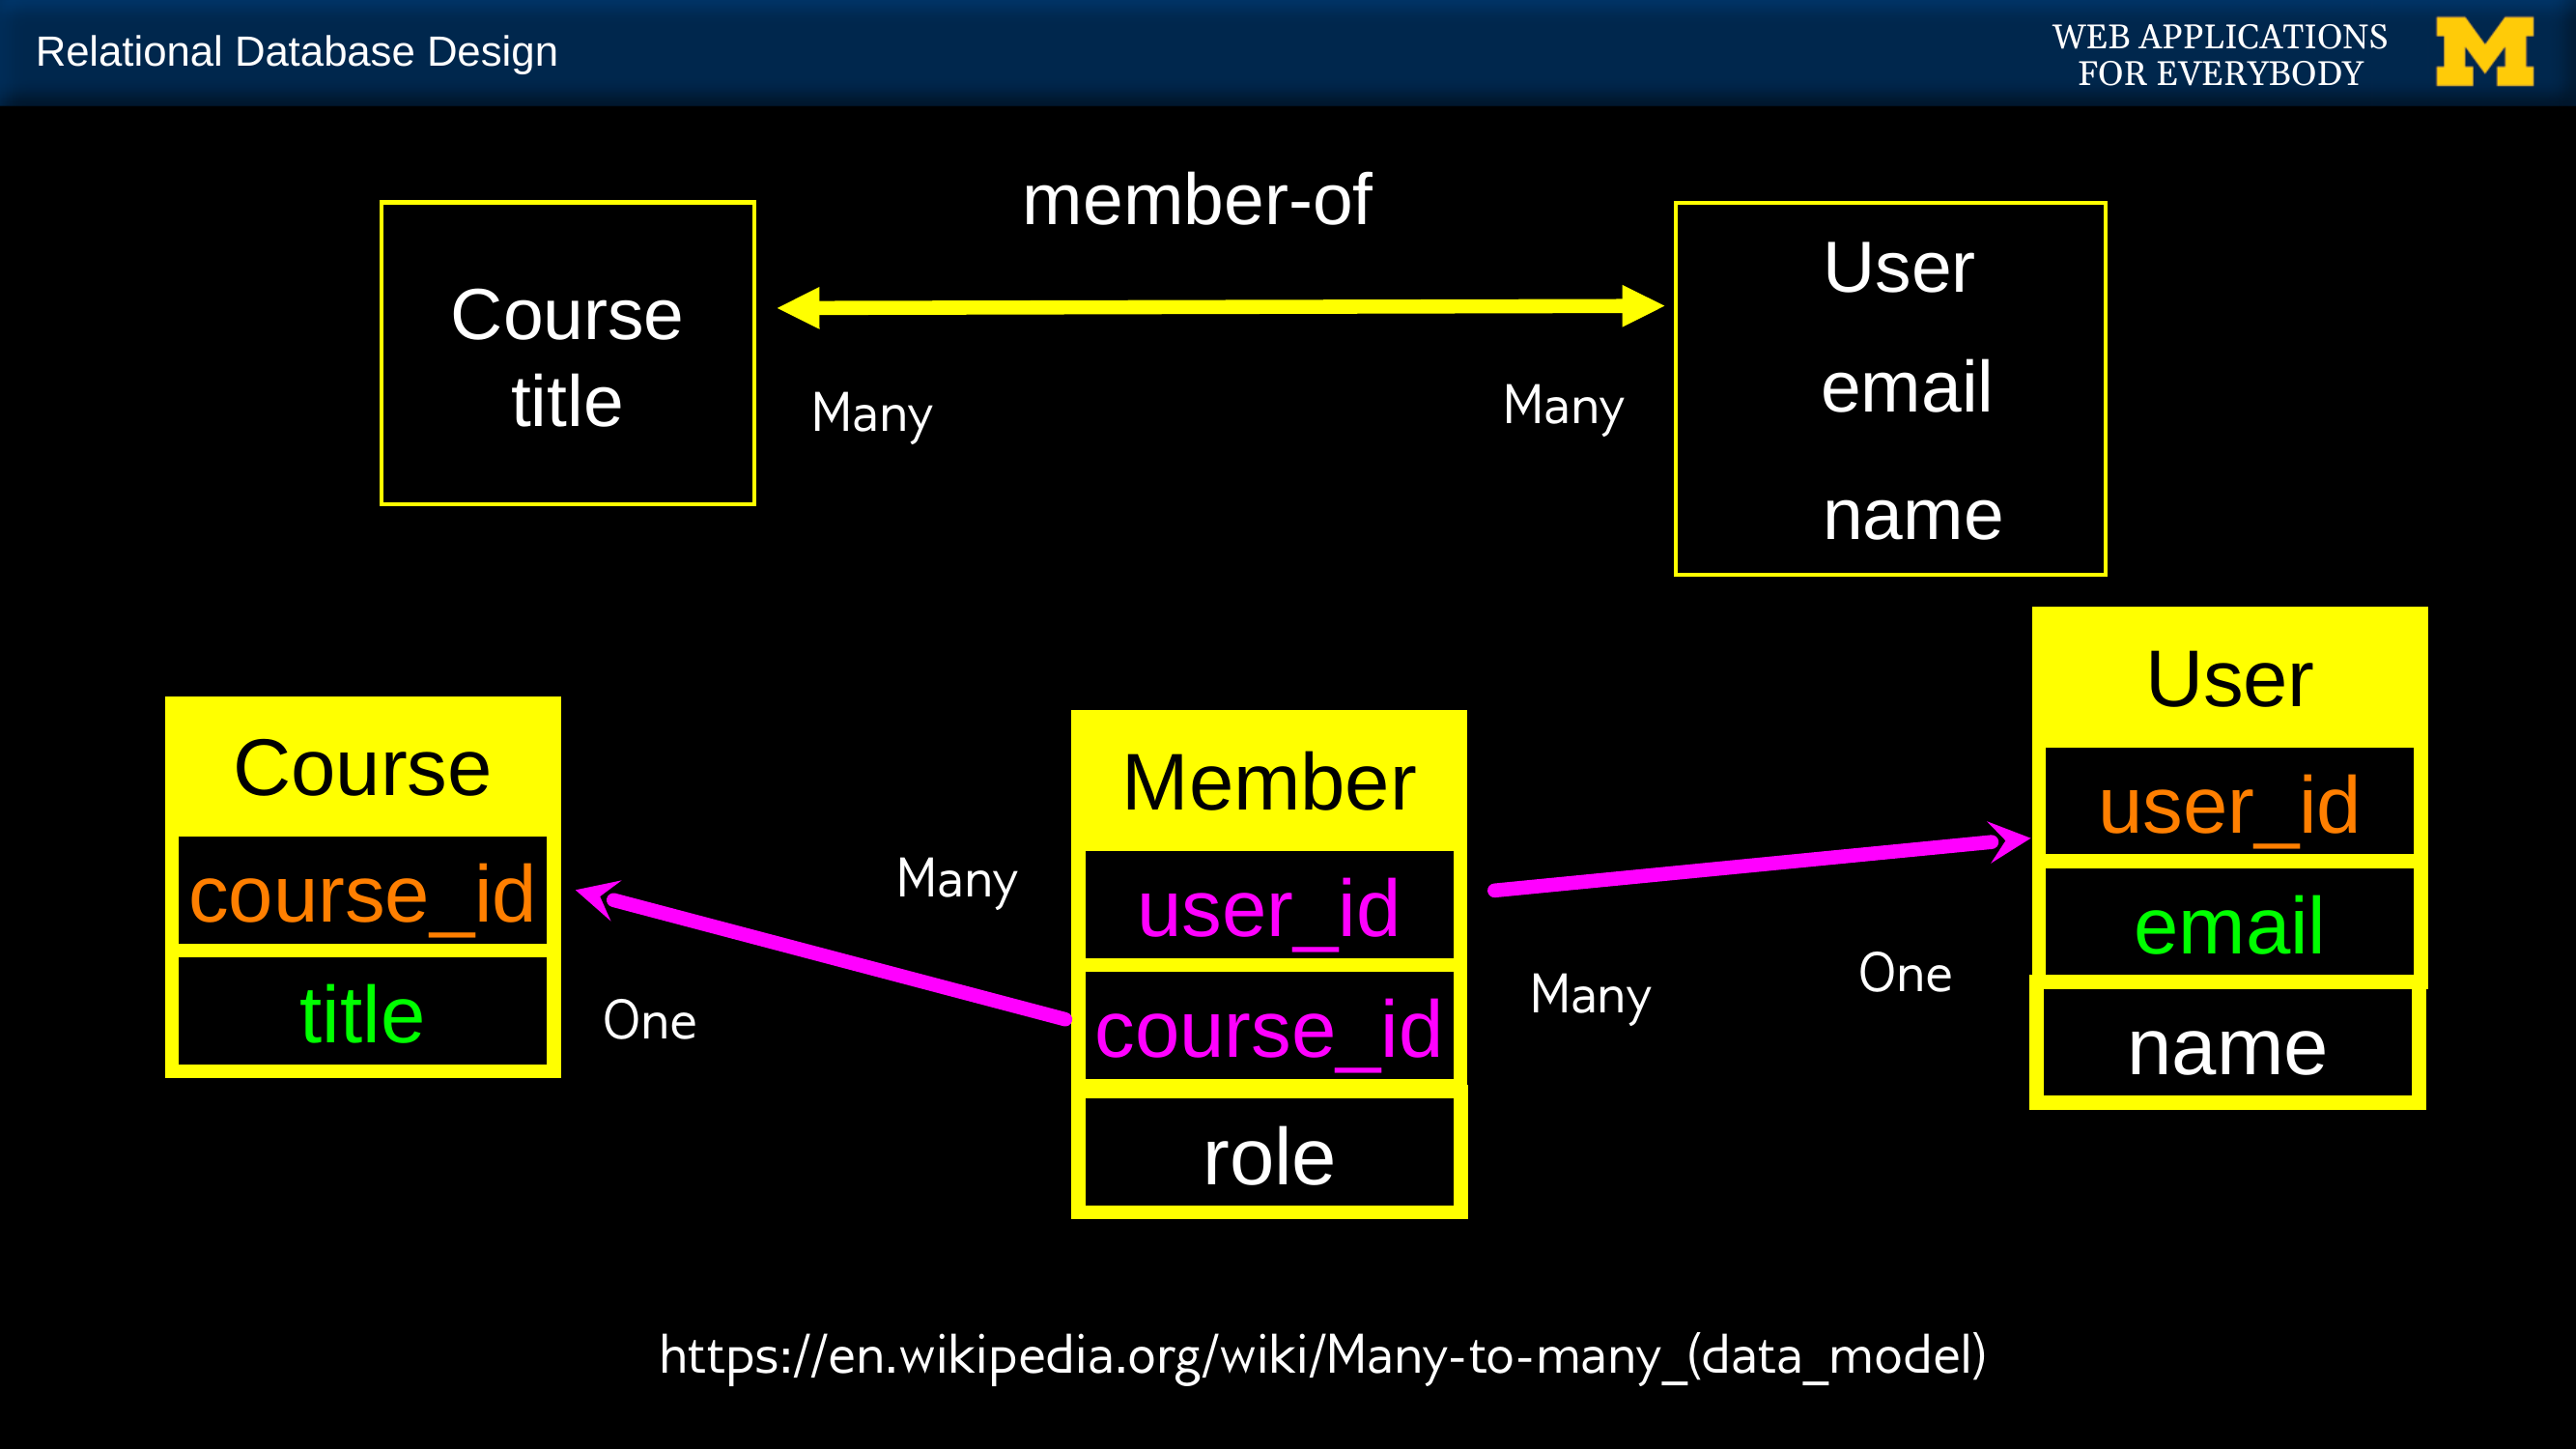

member-of

User
Course
title
email
Many
Many
name
User
Course
Member
user_id
Many
course_id
user_id
email
One
Many
title
course_id
One
name
role
https://en.wikipedia.org/wiki/Many-to-many_(data_model)